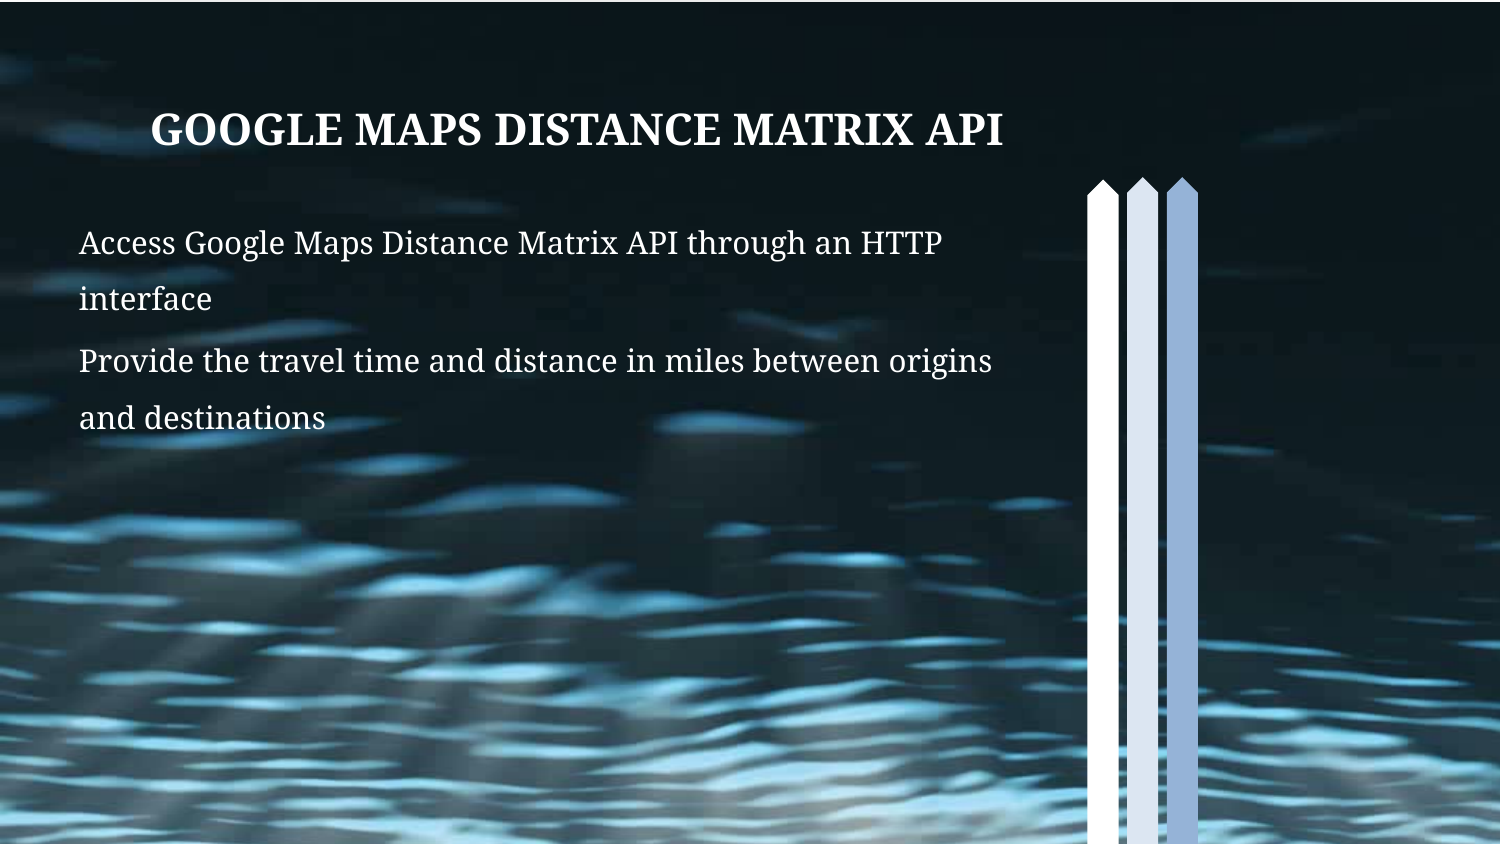

# Google Maps Distance Matrix API
Access Google Maps Distance Matrix API through an HTTP interface
Provide the travel time and distance in miles between origins and destinations